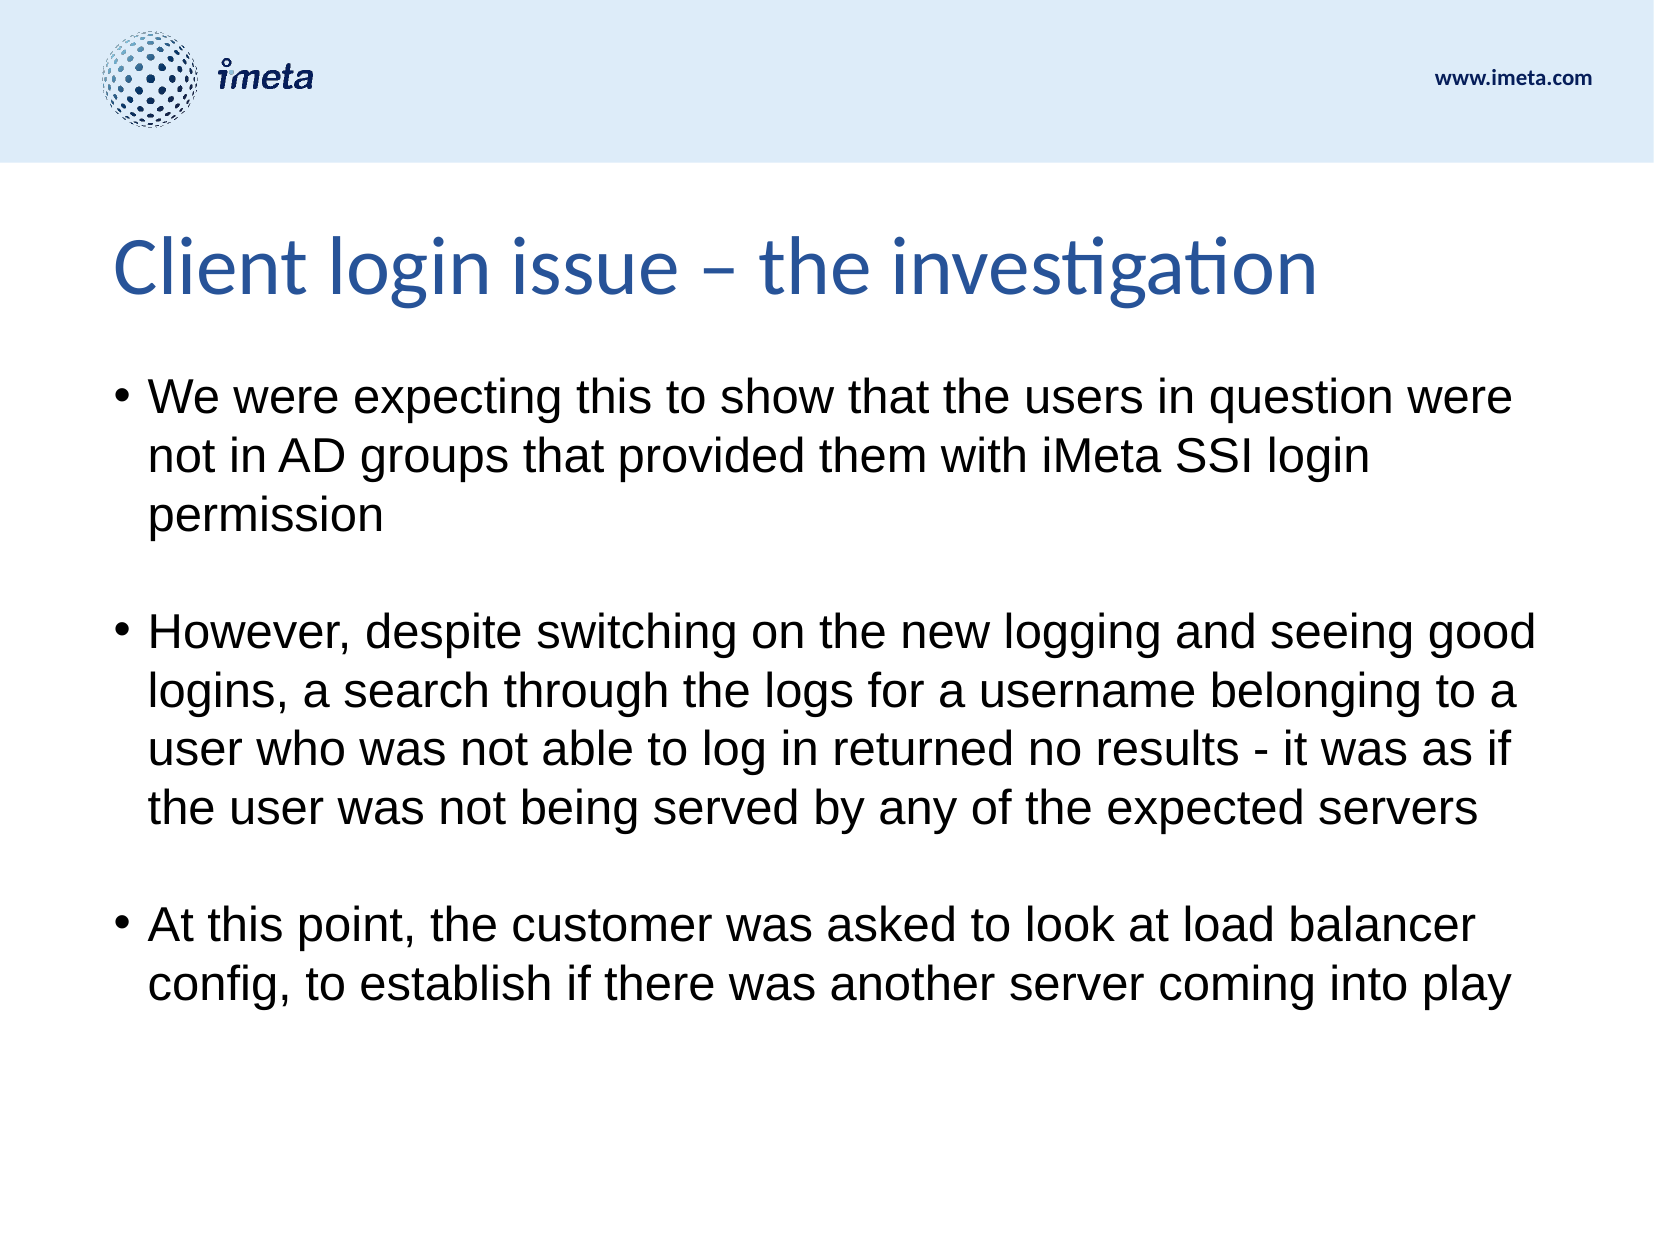

# Client login issue – the investigation
We were expecting this to show that the users in question were not in AD groups that provided them with iMeta SSI login permission

However, despite switching on the new logging and seeing good logins, a search through the logs for a username belonging to a user who was not able to log in returned no results - it was as if the user was not being served by any of the expected servers

At this point, the customer was asked to look at load balancer config, to establish if there was another server coming into play